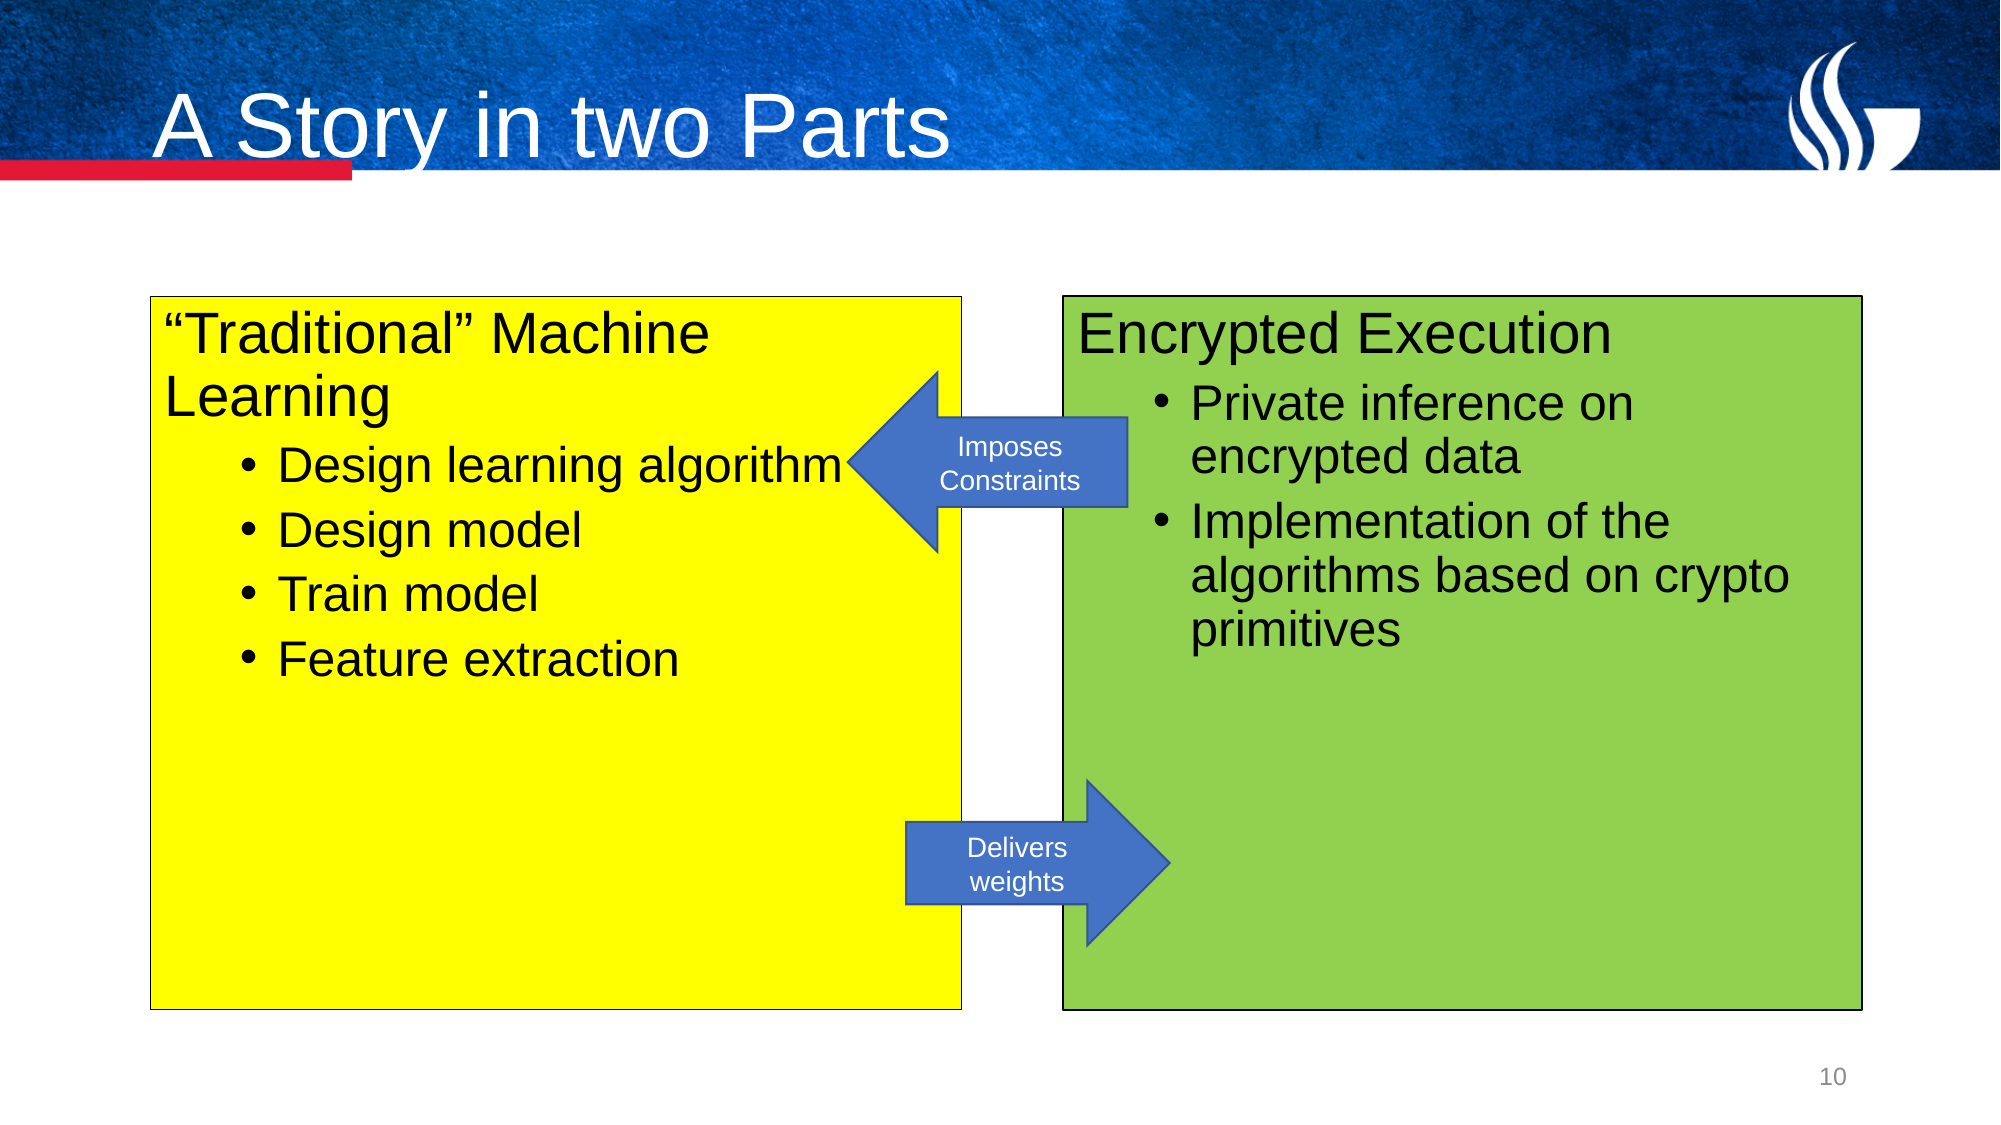

# A Story in two Parts
Encrypted Execution
Private inference on encrypted data
Implementation of the algorithms based on crypto primitives

“Traditional” Machine Learning
Design learning algorithm
Design model
Train model
Feature extraction

Imposes Constraints
Delivers weights
10